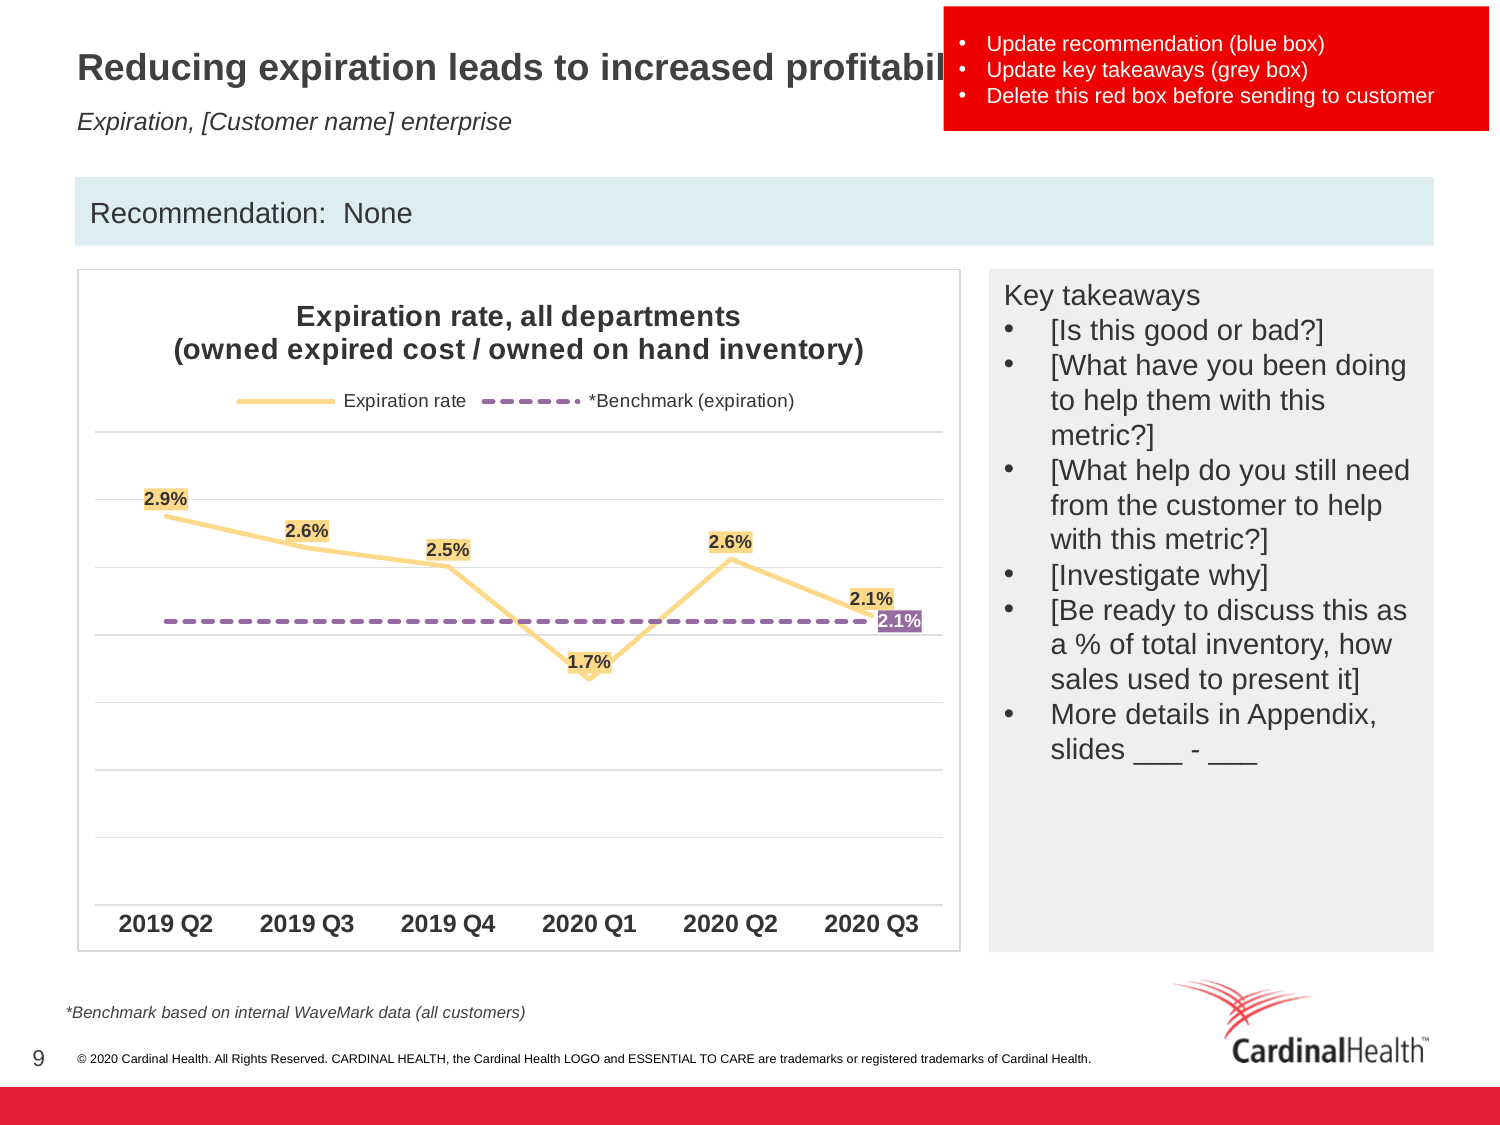

Update recommendation (blue box)
Update key takeaways (grey box)
Delete this red box before sending to customer
Reducing expiration leads to increased profitability and patient safety
Expiration, [Customer name] enterprise
Recommendation:  None

### Chart: Expiration rate, all departments
(owned expired cost / owned on hand inventory)

| Category |  Expiration rate  |  *Benchmark (expiration)  |
|---|---|---|
| 2019 Q2 | 0.02878153096118497 | 0.021 |
| 2019 Q3 | 0.026432129582617297 | 0.021 |
| 2019 Q4 | 0.02505794800255841 | 0.021 |
| 2020 Q1 | 0.016693234021539362 | 0.021 |
| 2020 Q2 | 0.025610984976498996 | 0.021 |
| 2020 Q3 | 0.021416802600182083 | 0.021 |
Key takeaways
[Is this good or bad?]
[What have you been doing to help them with this metric?]
[What help do you still need from the customer to help with this metric?]
[Investigate why]
[Be ready to discuss this as a % of total inventory, how sales used to present it]
More details in Appendix, slides ___ - ___
*Benchmark based on internal WaveMark data (all customers)